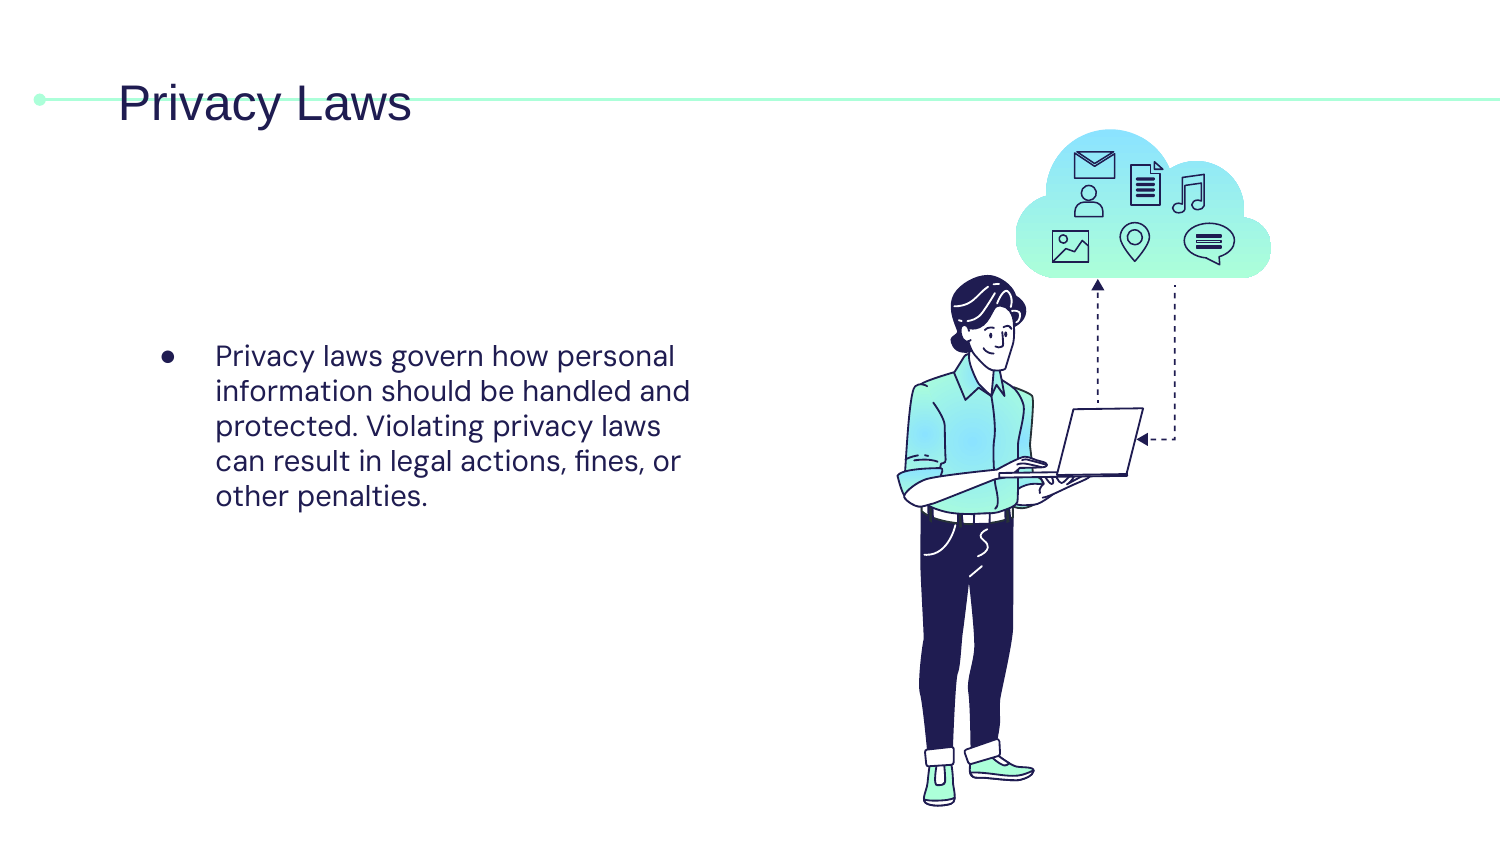

# Privacy Laws

Privacy laws govern how personal information should be handled and protected. Violating privacy laws can result in legal actions, fines, or other penalties.